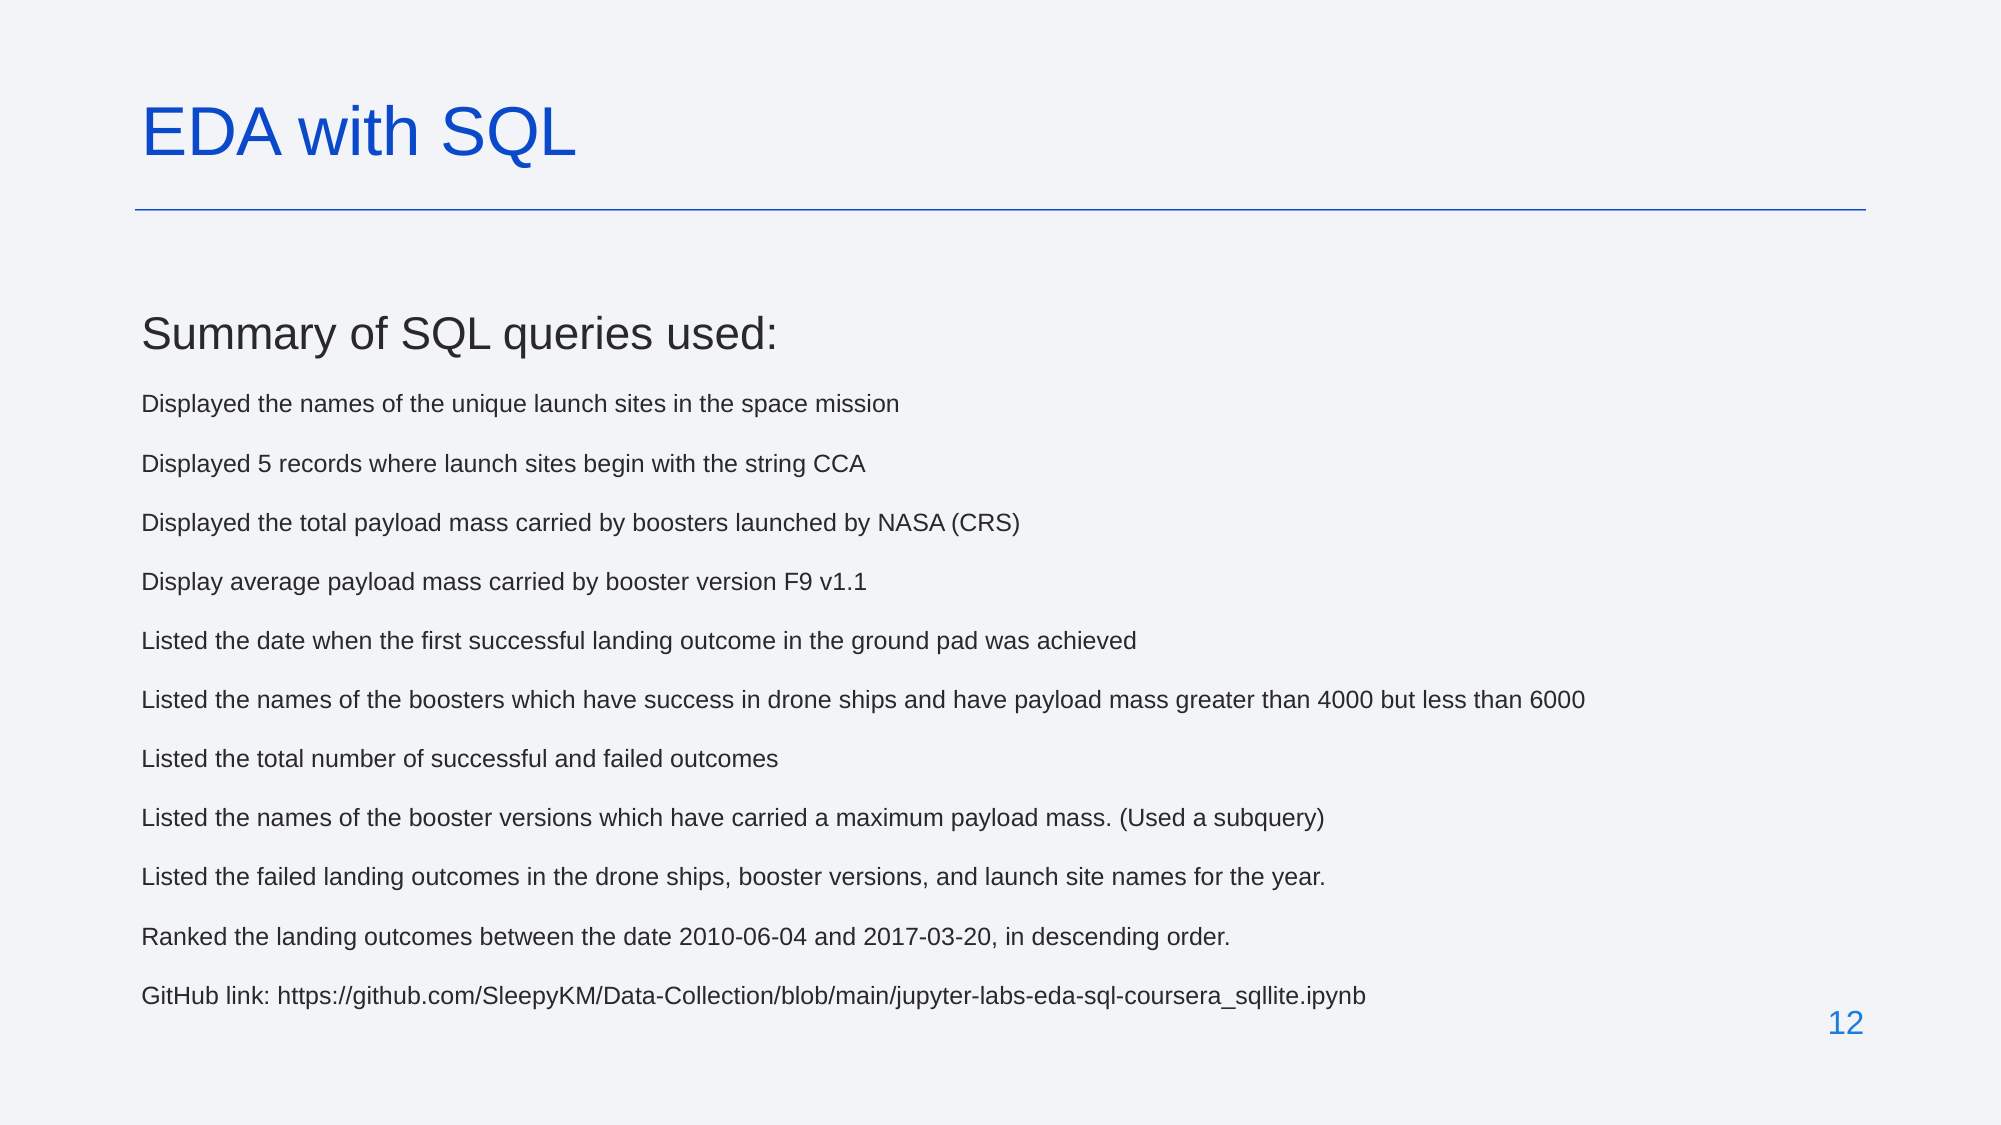

EDA with SQL
Summary of SQL queries used:
Displayed the names of the unique launch sites in the space mission
Displayed 5 records where launch sites begin with the string CCA
Displayed the total payload mass carried by boosters launched by NASA (CRS)
Display average payload mass carried by booster version F9 v1.1
Listed the date when the first successful landing outcome in the ground pad was achieved
Listed the names of the boosters which have success in drone ships and have payload mass greater than 4000 but less than 6000
Listed the total number of successful and failed outcomes
Listed the names of the booster versions which have carried a maximum payload mass. (Used a subquery)
Listed the failed landing outcomes in the drone ships, booster versions, and launch site names for the year.
Ranked the landing outcomes between the date 2010-06-04 and 2017-03-20, in descending order.
GitHub link: https://github.com/SleepyKM/Data-Collection/blob/main/jupyter-labs-eda-sql-coursera_sqllite.ipynb

12